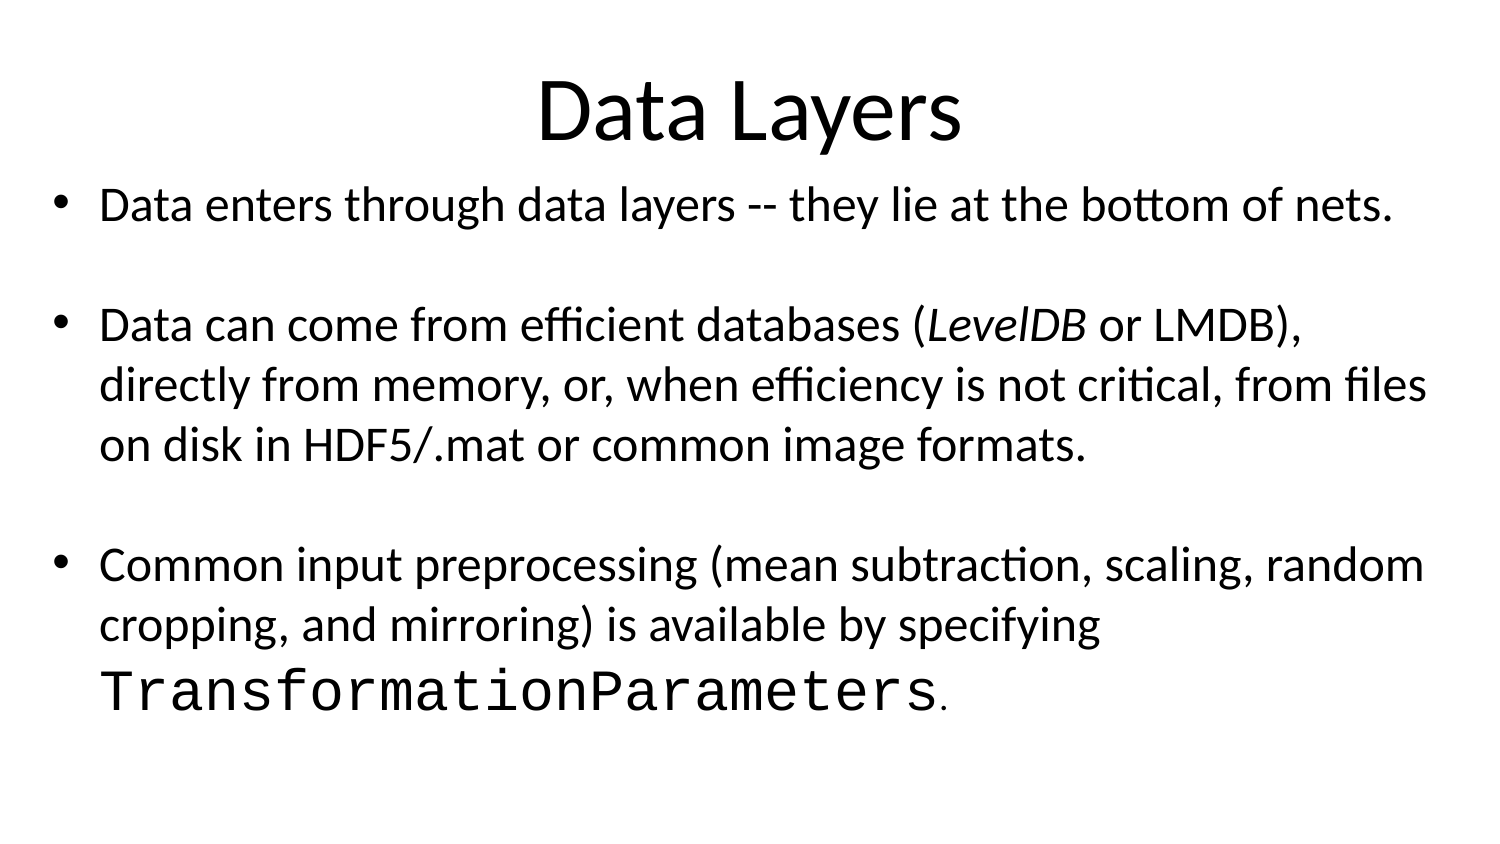

# Data Layers
Data enters through data layers -- they lie at the bottom of nets.

Data can come from efficient databases (LevelDB or LMDB), directly from memory, or, when efficiency is not critical, from files on disk in HDF5/.mat or common image formats.

Common input preprocessing (mean subtraction, scaling, random cropping, and mirroring) is available by specifying TransformationParameters.